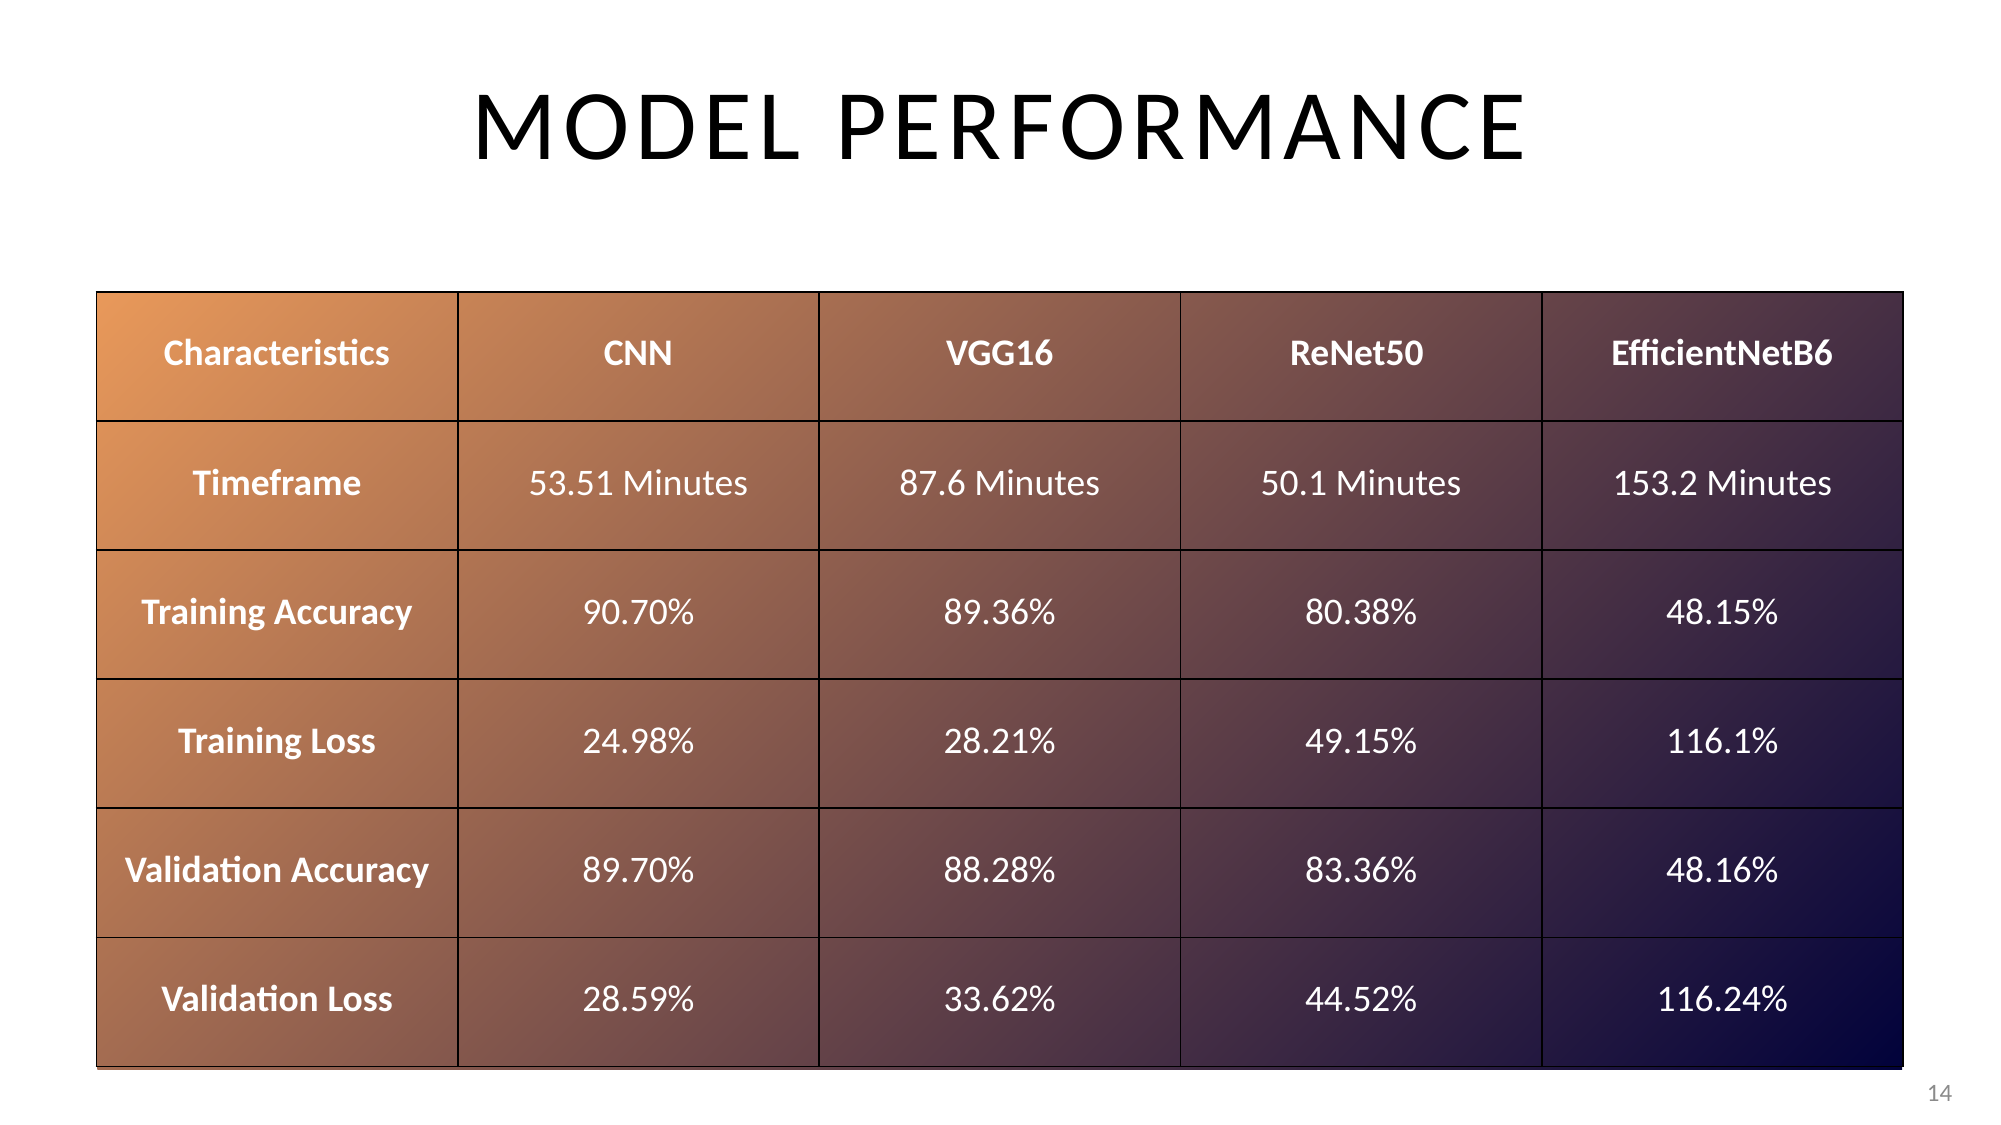

# MODEL performance

| Characteristics | CNN | VGG16 | ReNet50 | EfficientNetB6 |
| --- | --- | --- | --- | --- |
| Timeframe | 53.51 Minutes | 87.6 Minutes | 50.1 Minutes | 153.2 Minutes |
| Training Accuracy | 90.70% | 89.36% | 80.38% | 48.15% |
| Training Loss | 24.98% | 28.21% | 49.15% | 116.1% |
| Validation Accuracy | 89.70% | 88.28% | 83.36% | 48.16% |
| Validation Loss | 28.59% | 33.62% | 44.52% | 116.24% |
14